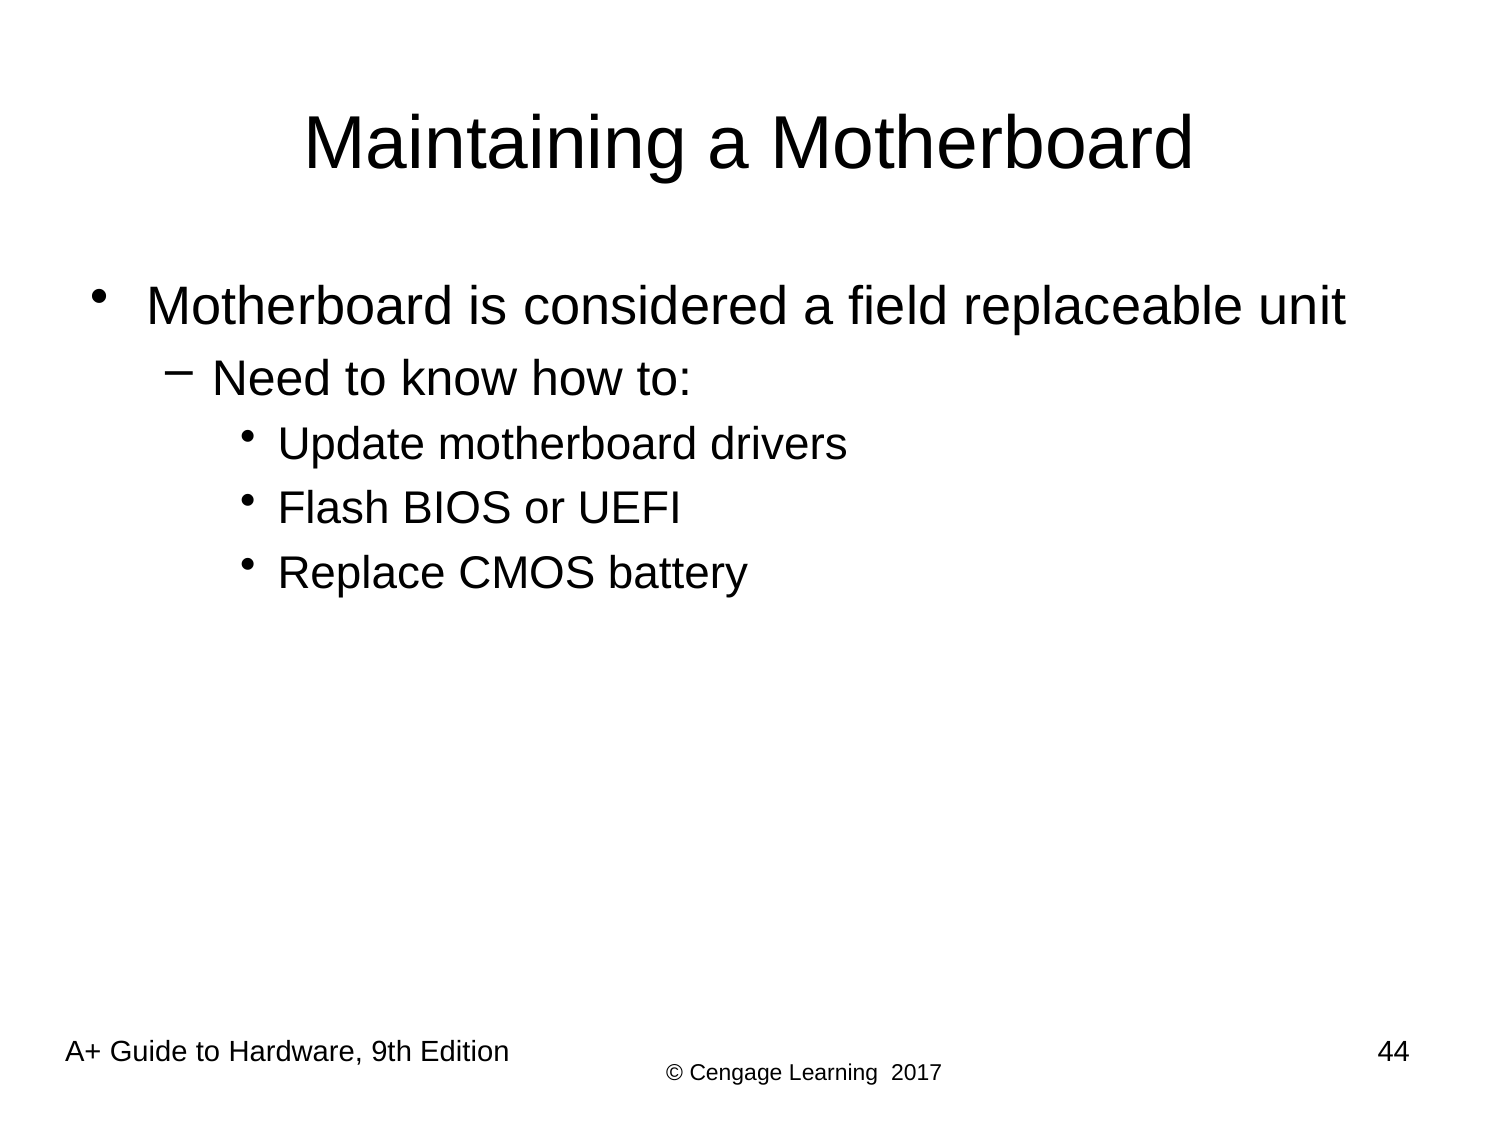

# Maintaining a Motherboard
Motherboard is considered a field replaceable unit
Need to know how to:
Update motherboard drivers
Flash BIOS or UEFI
Replace CMOS battery
44
A+ Guide to Hardware, 9th Edition